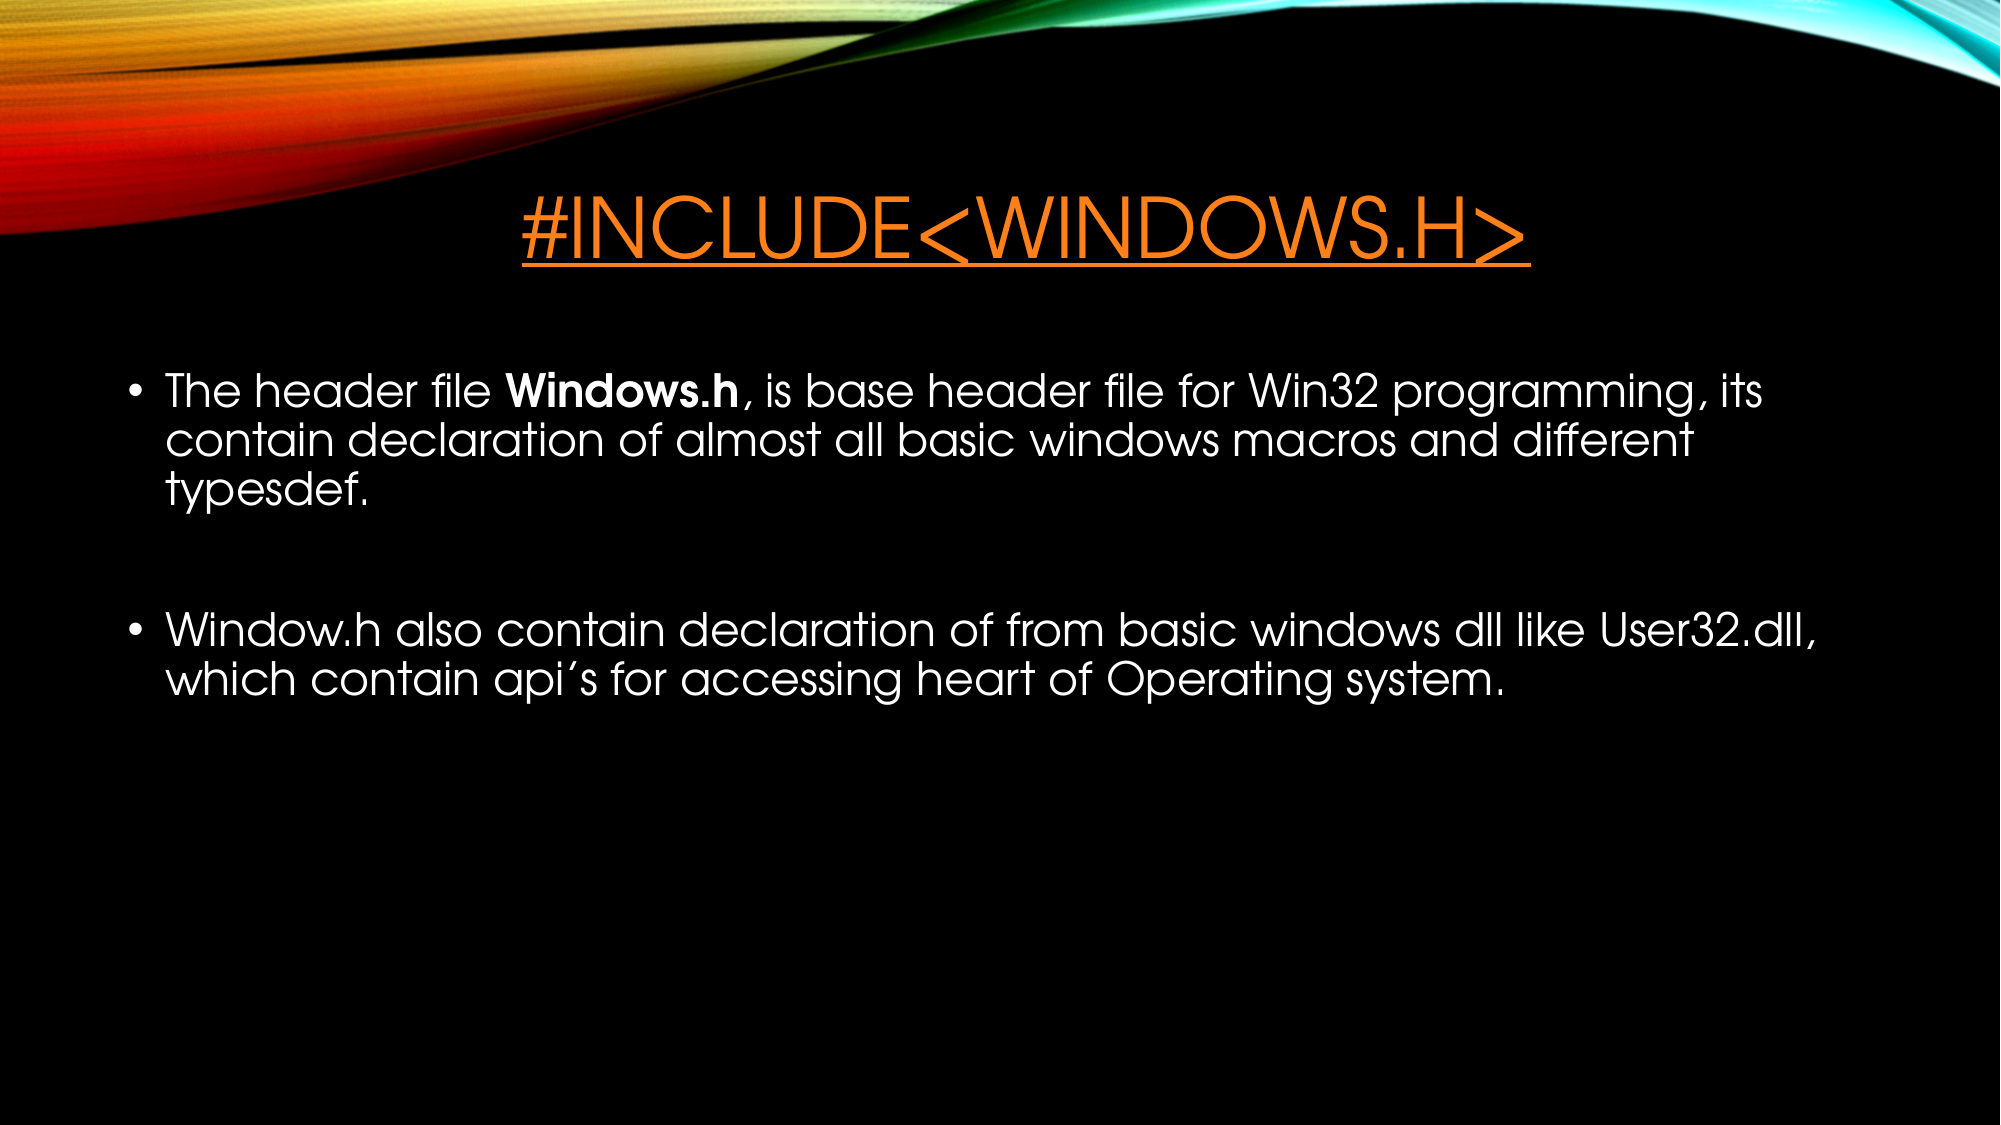

# #include<windows.h>
The header file Windows.h, is base header file for Win32 programming, its contain declaration of almost all basic windows macros and different typesdef.

Window.h also contain declaration of from basic windows dll like User32.dll, which contain api’s for accessing heart of Operating system.